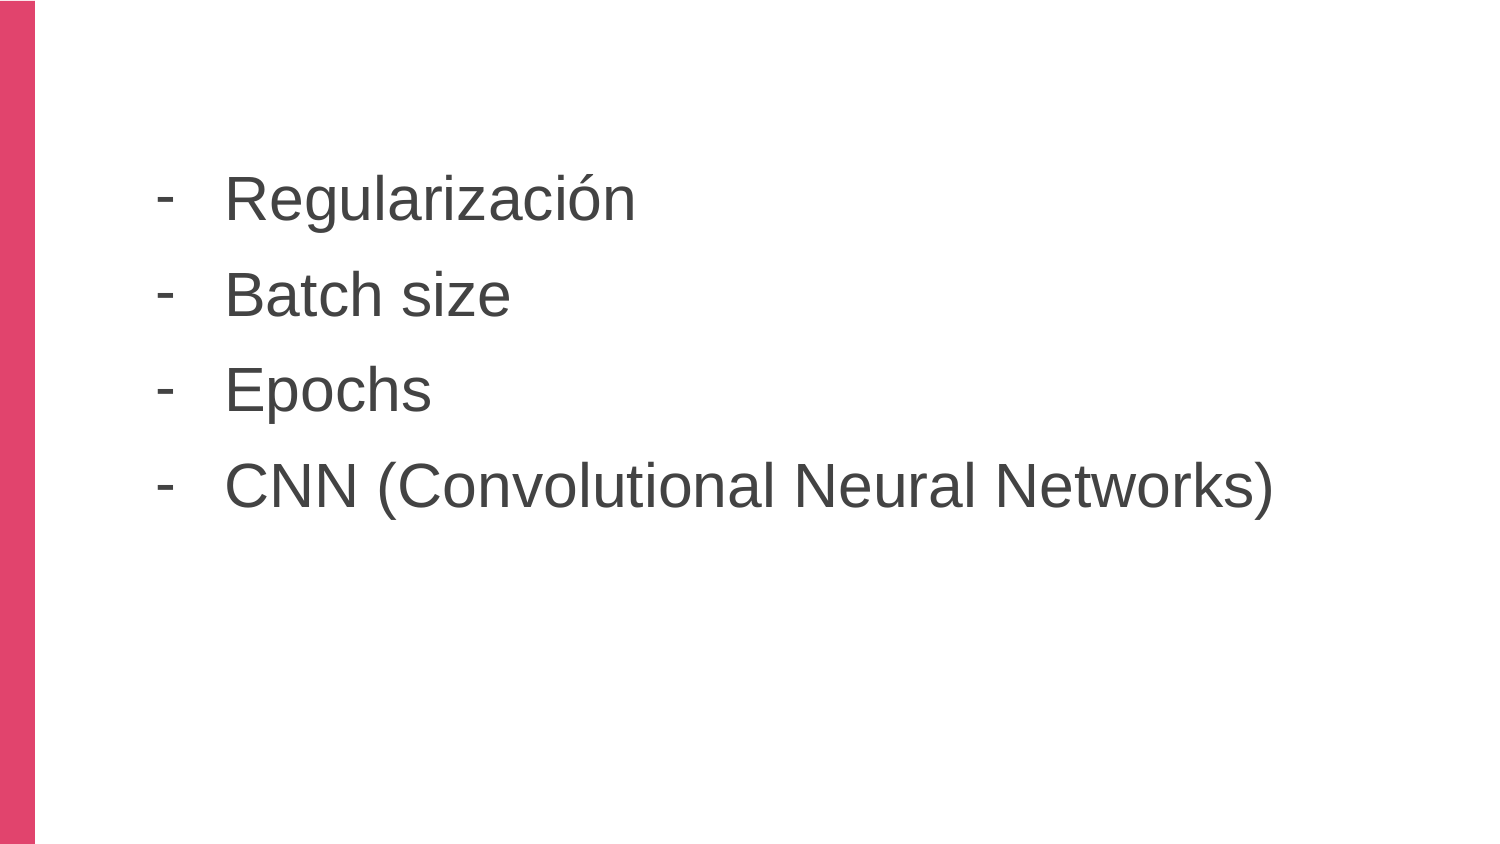

Regularización
Batch size
Epochs
CNN (Convolutional Neural Networks)